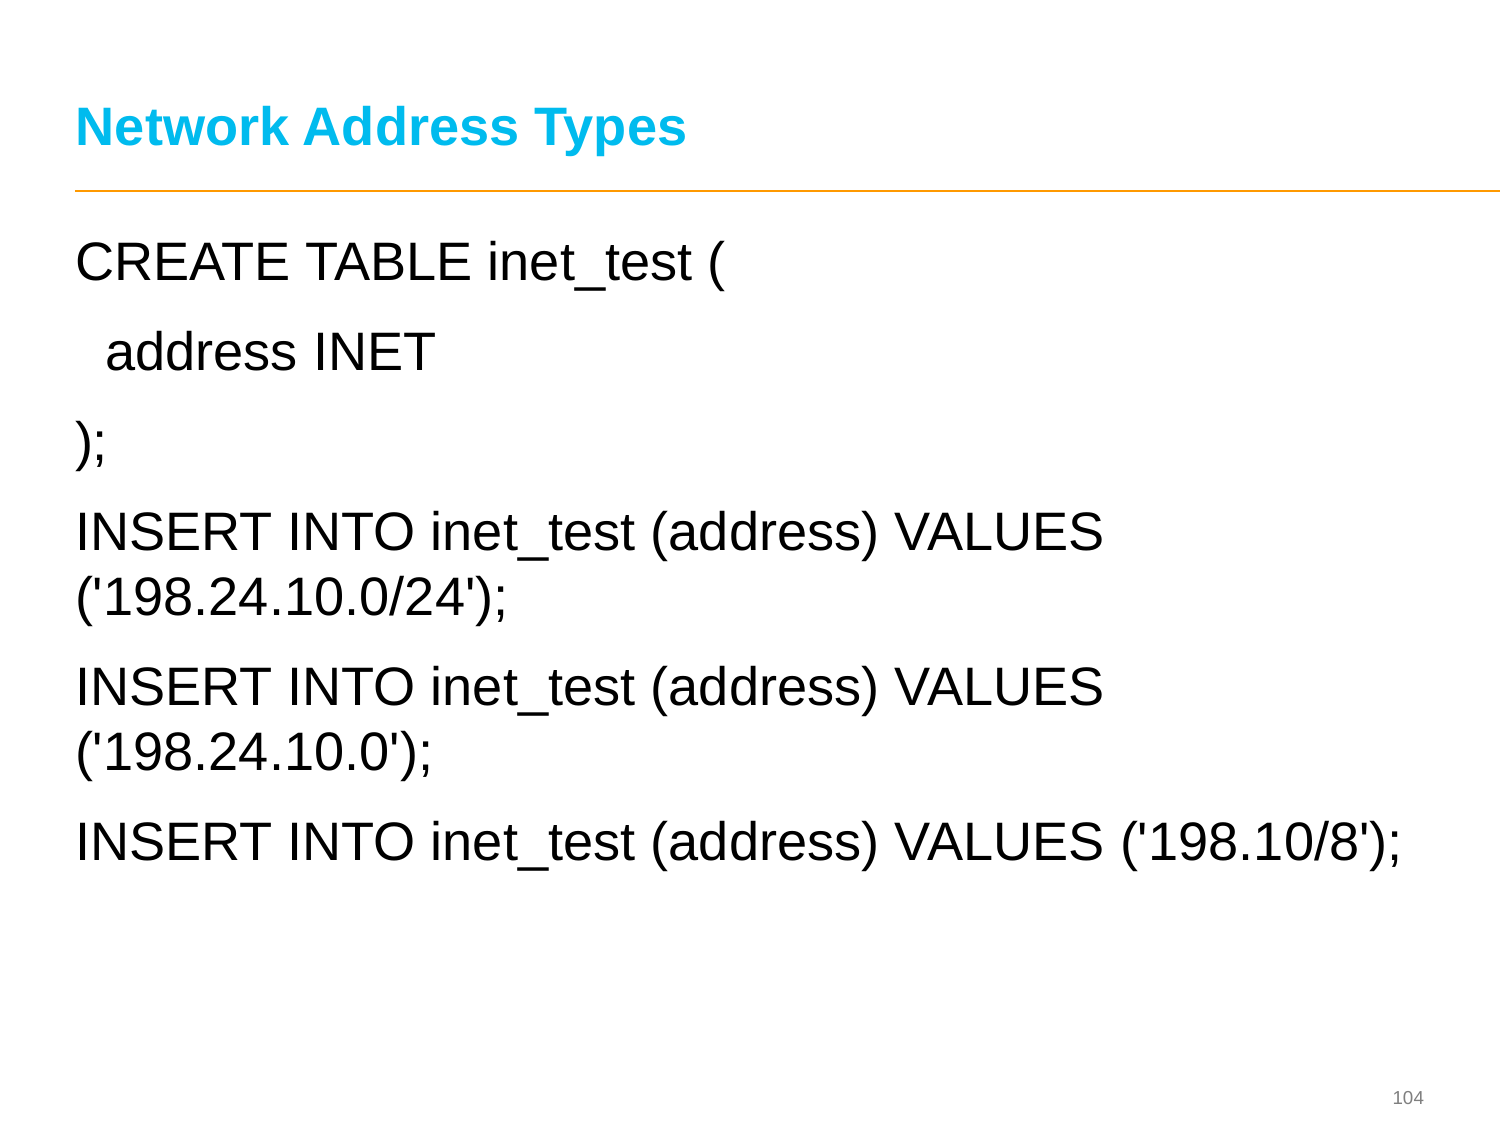

# Network Address Types
CREATE TABLE inet_test (
  address INET
);
INSERT INTO inet_test (address) VALUES ('198.24.10.0/24');
INSERT INTO inet_test (address) VALUES ('198.24.10.0');
INSERT INTO inet_test (address) VALUES ('198.10/8');